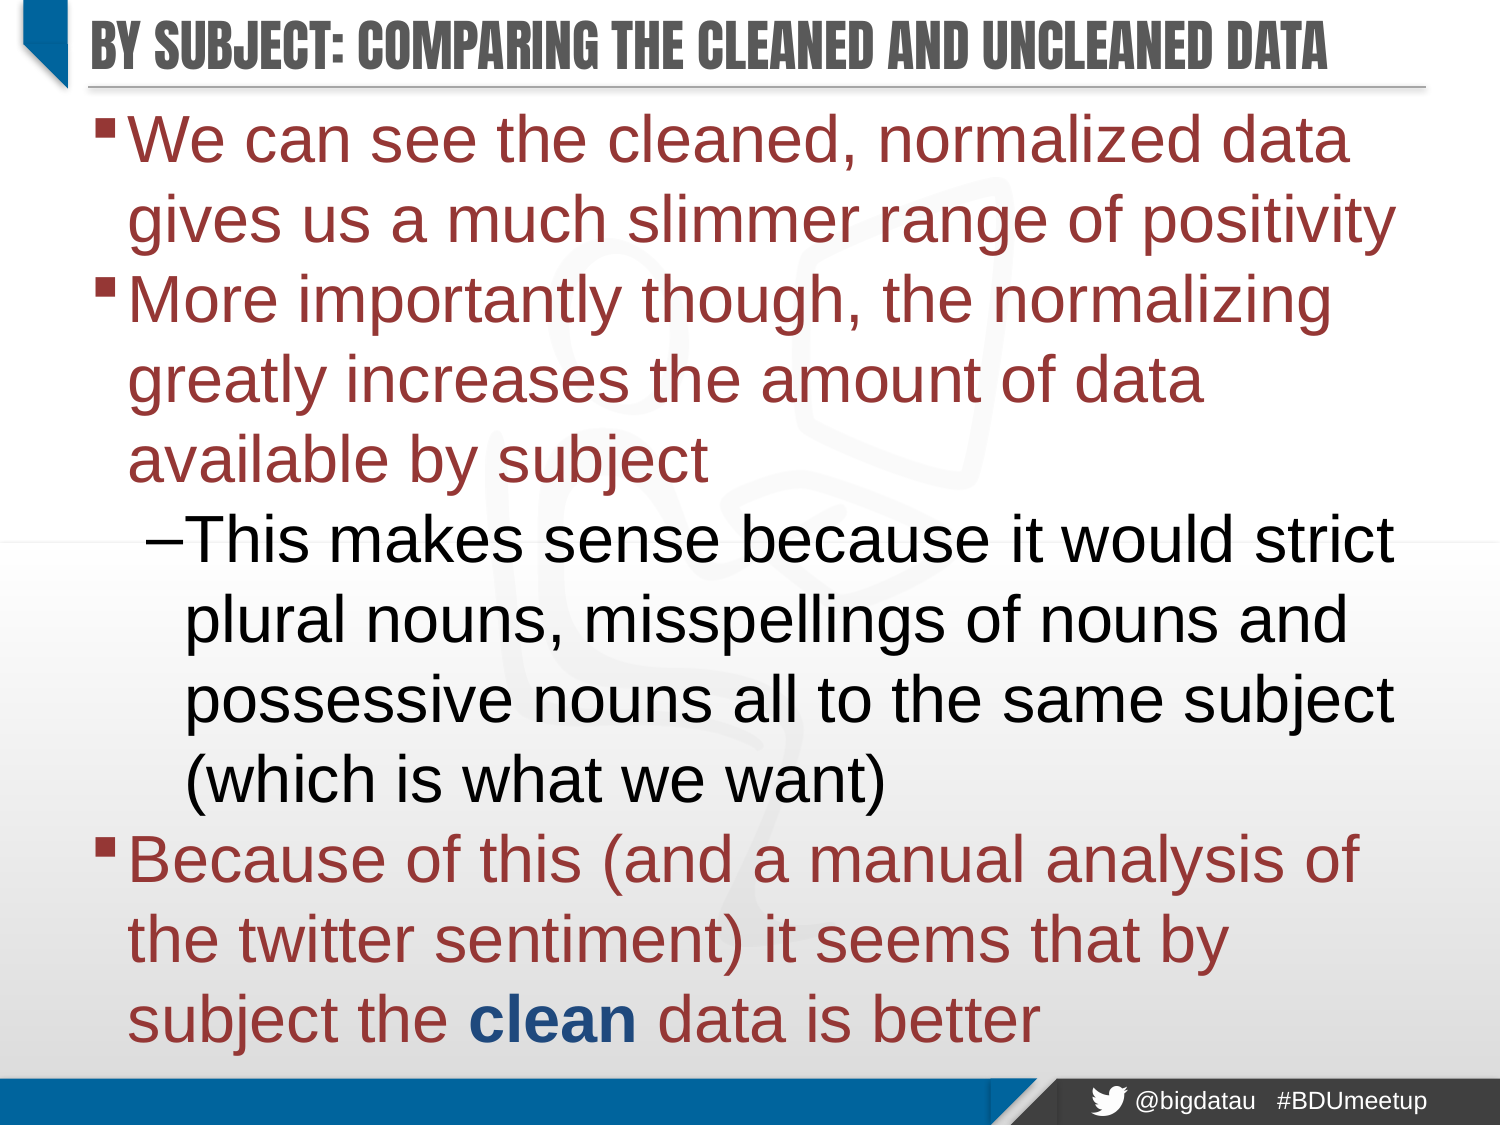

# By subject: Comparing the cleaned and uncleaned data
We can see the cleaned, normalized data gives us a much slimmer range of positivity
More importantly though, the normalizing greatly increases the amount of data available by subject
This makes sense because it would strict plural nouns, misspellings of nouns and possessive nouns all to the same subject (which is what we want)
Because of this (and a manual analysis of the twitter sentiment) it seems that by subject the clean data is better